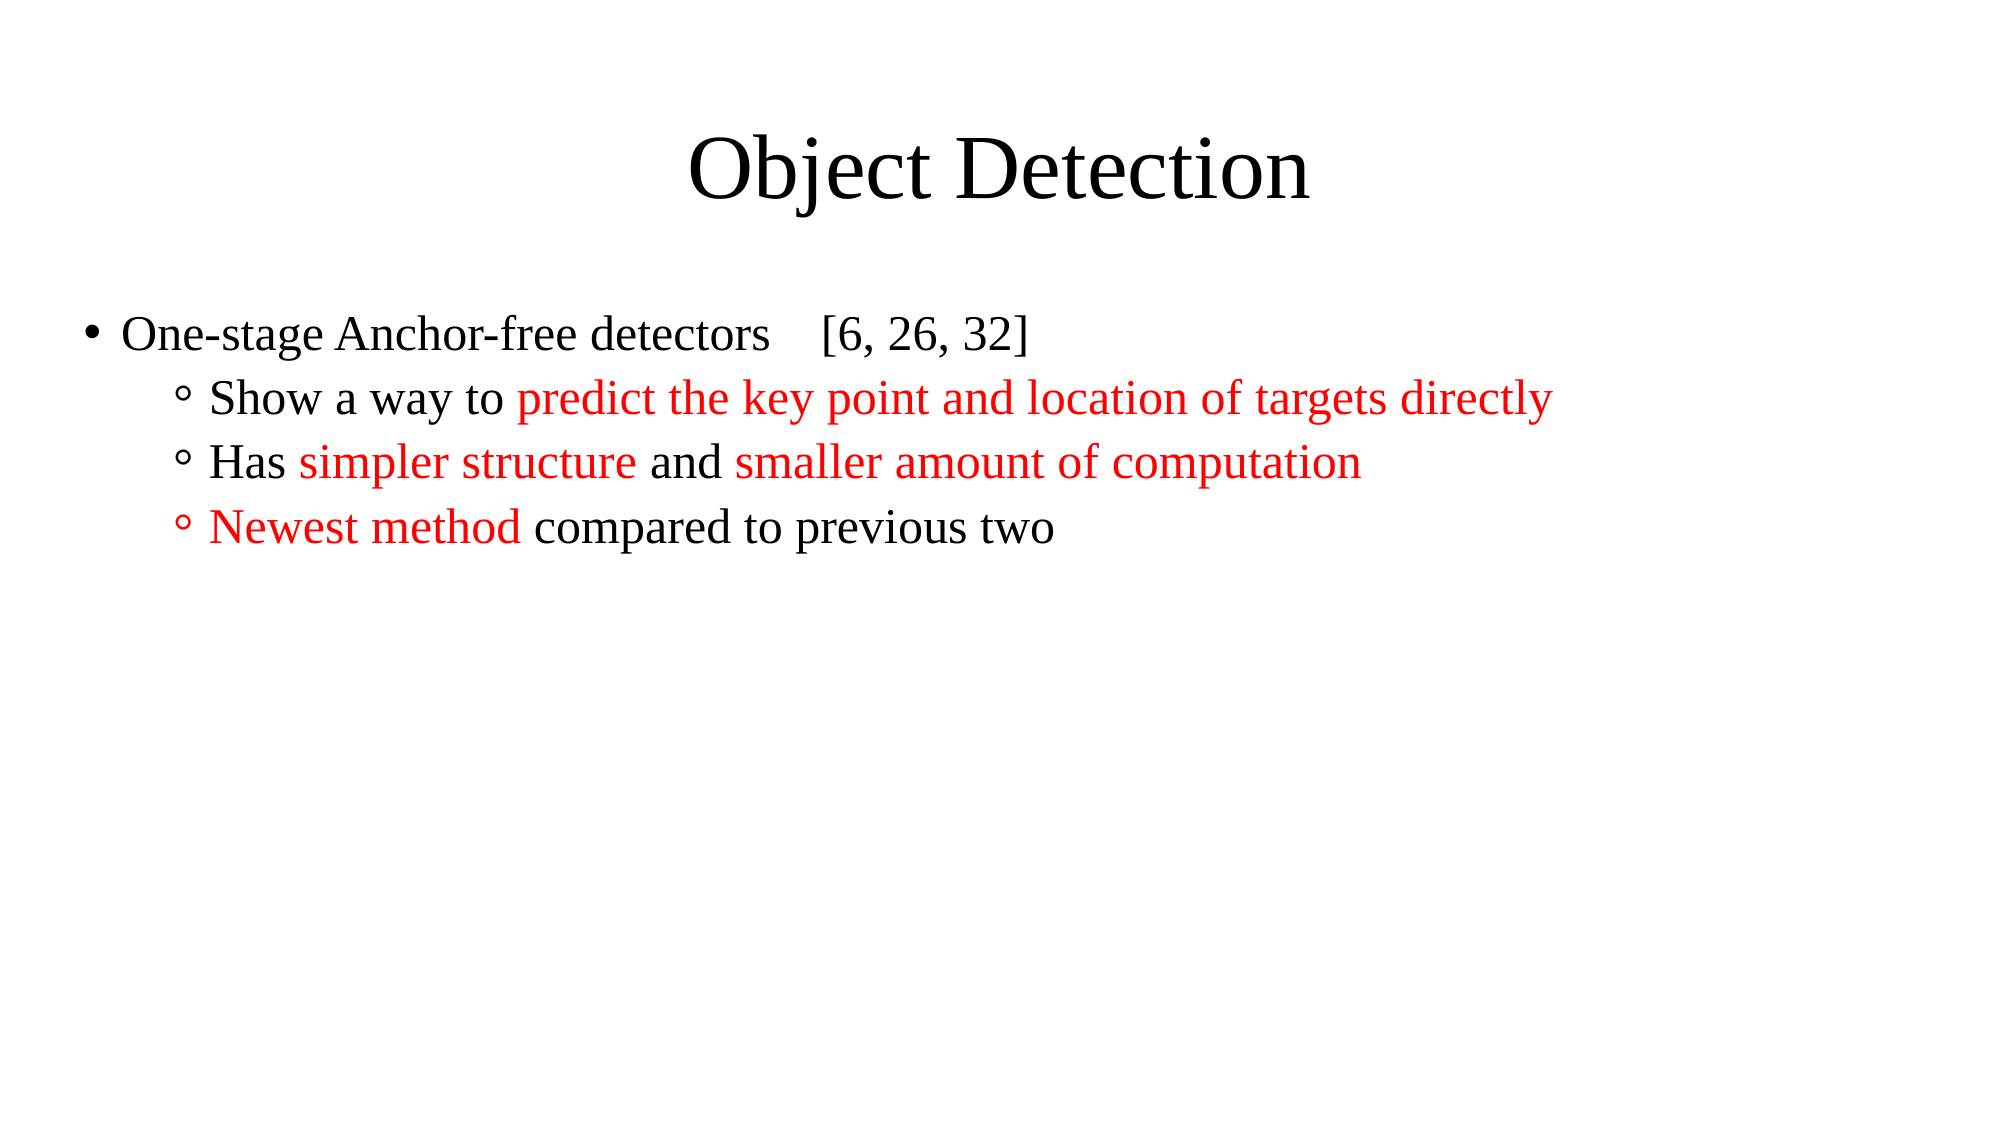

# Object Detection
One-stage Anchor-free detectors    [6, 26, 32]
Show a way to predict the key point and location of targets directly
Has simpler structure and smaller amount of computation
Newest method compared to previous two